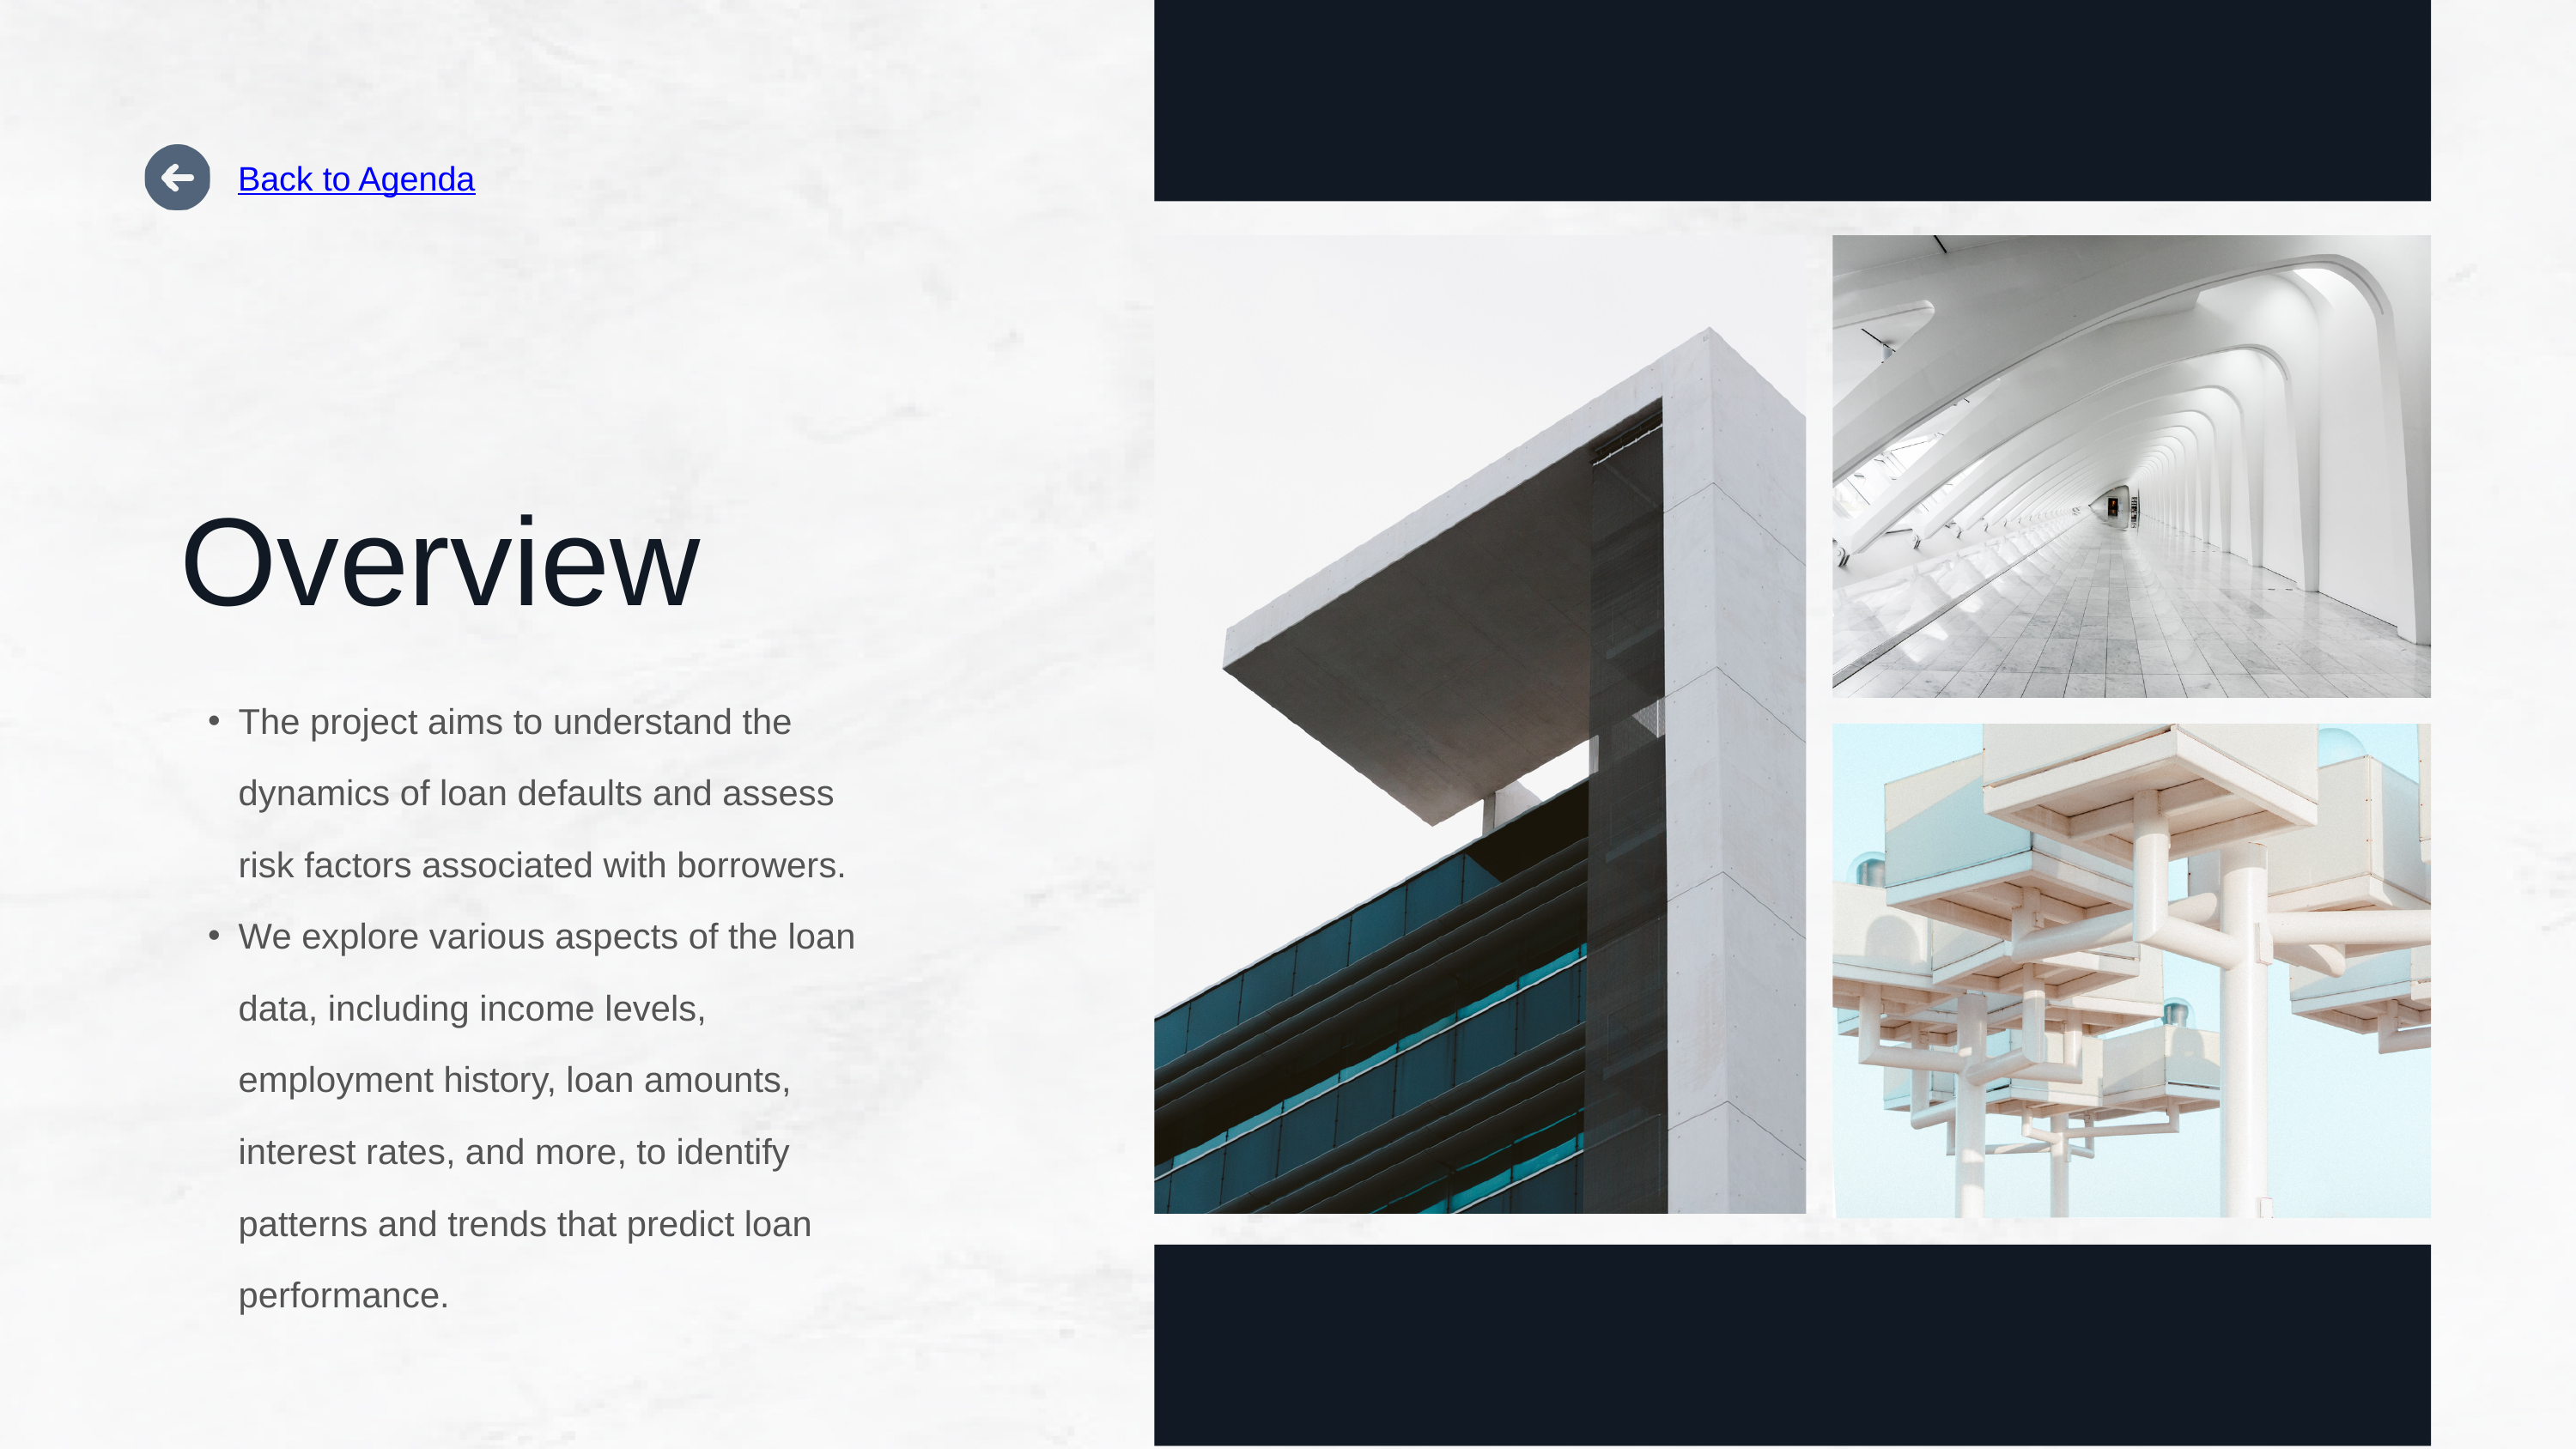

Back to Agenda

 Overview
The project aims to understand the dynamics of loan defaults and assess risk factors associated with borrowers.
We explore various aspects of the loan data, including income levels, employment history, loan amounts, interest rates, and more, to identify patterns and trends that predict loan performance.